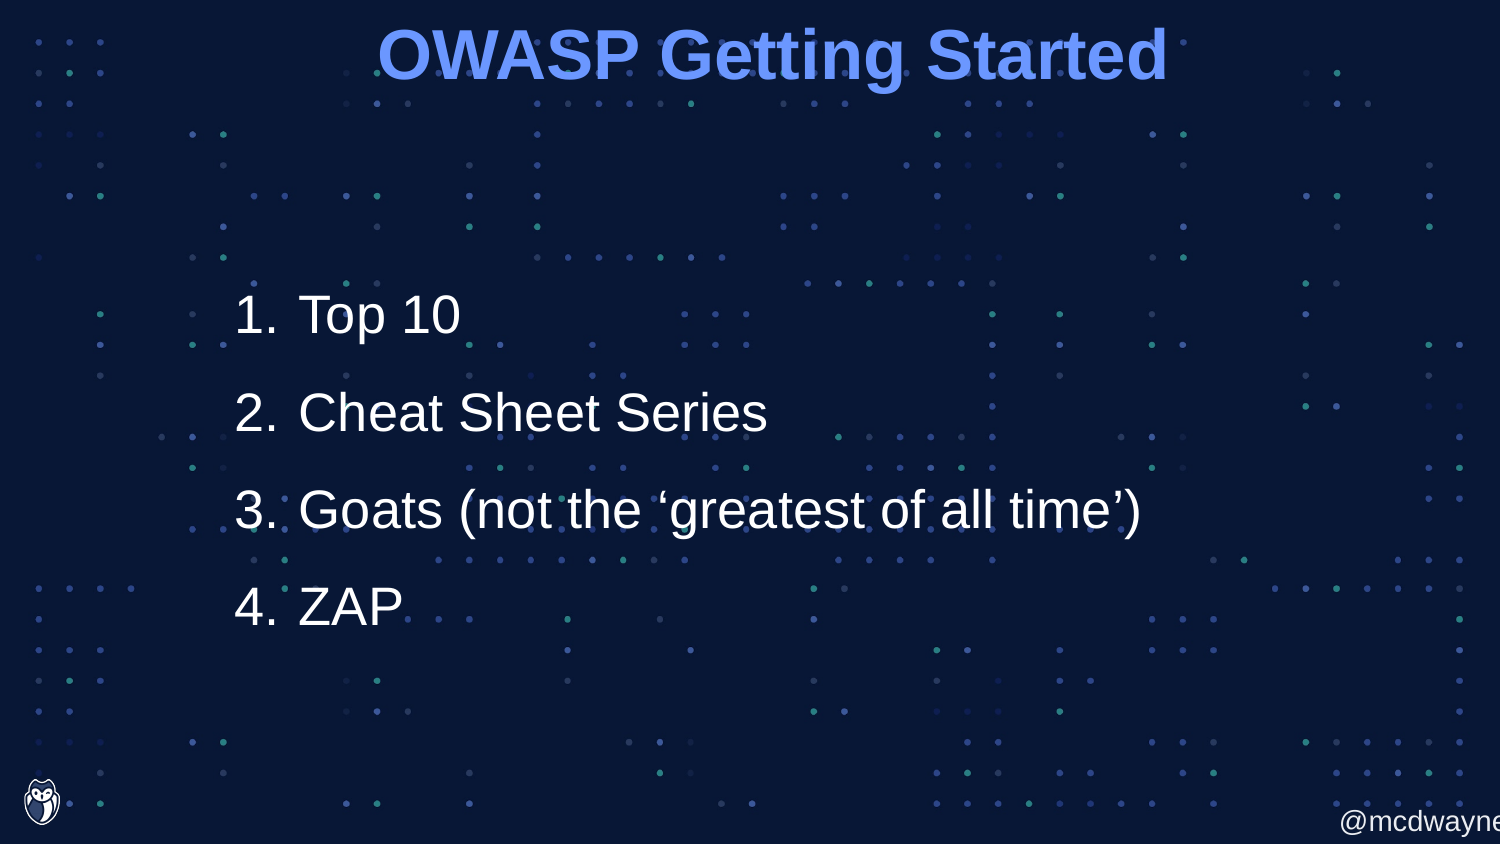

OWASP Getting Started
Top 10
Cheat Sheet Series
Goats (not the ‘greatest of all time’)
ZAP